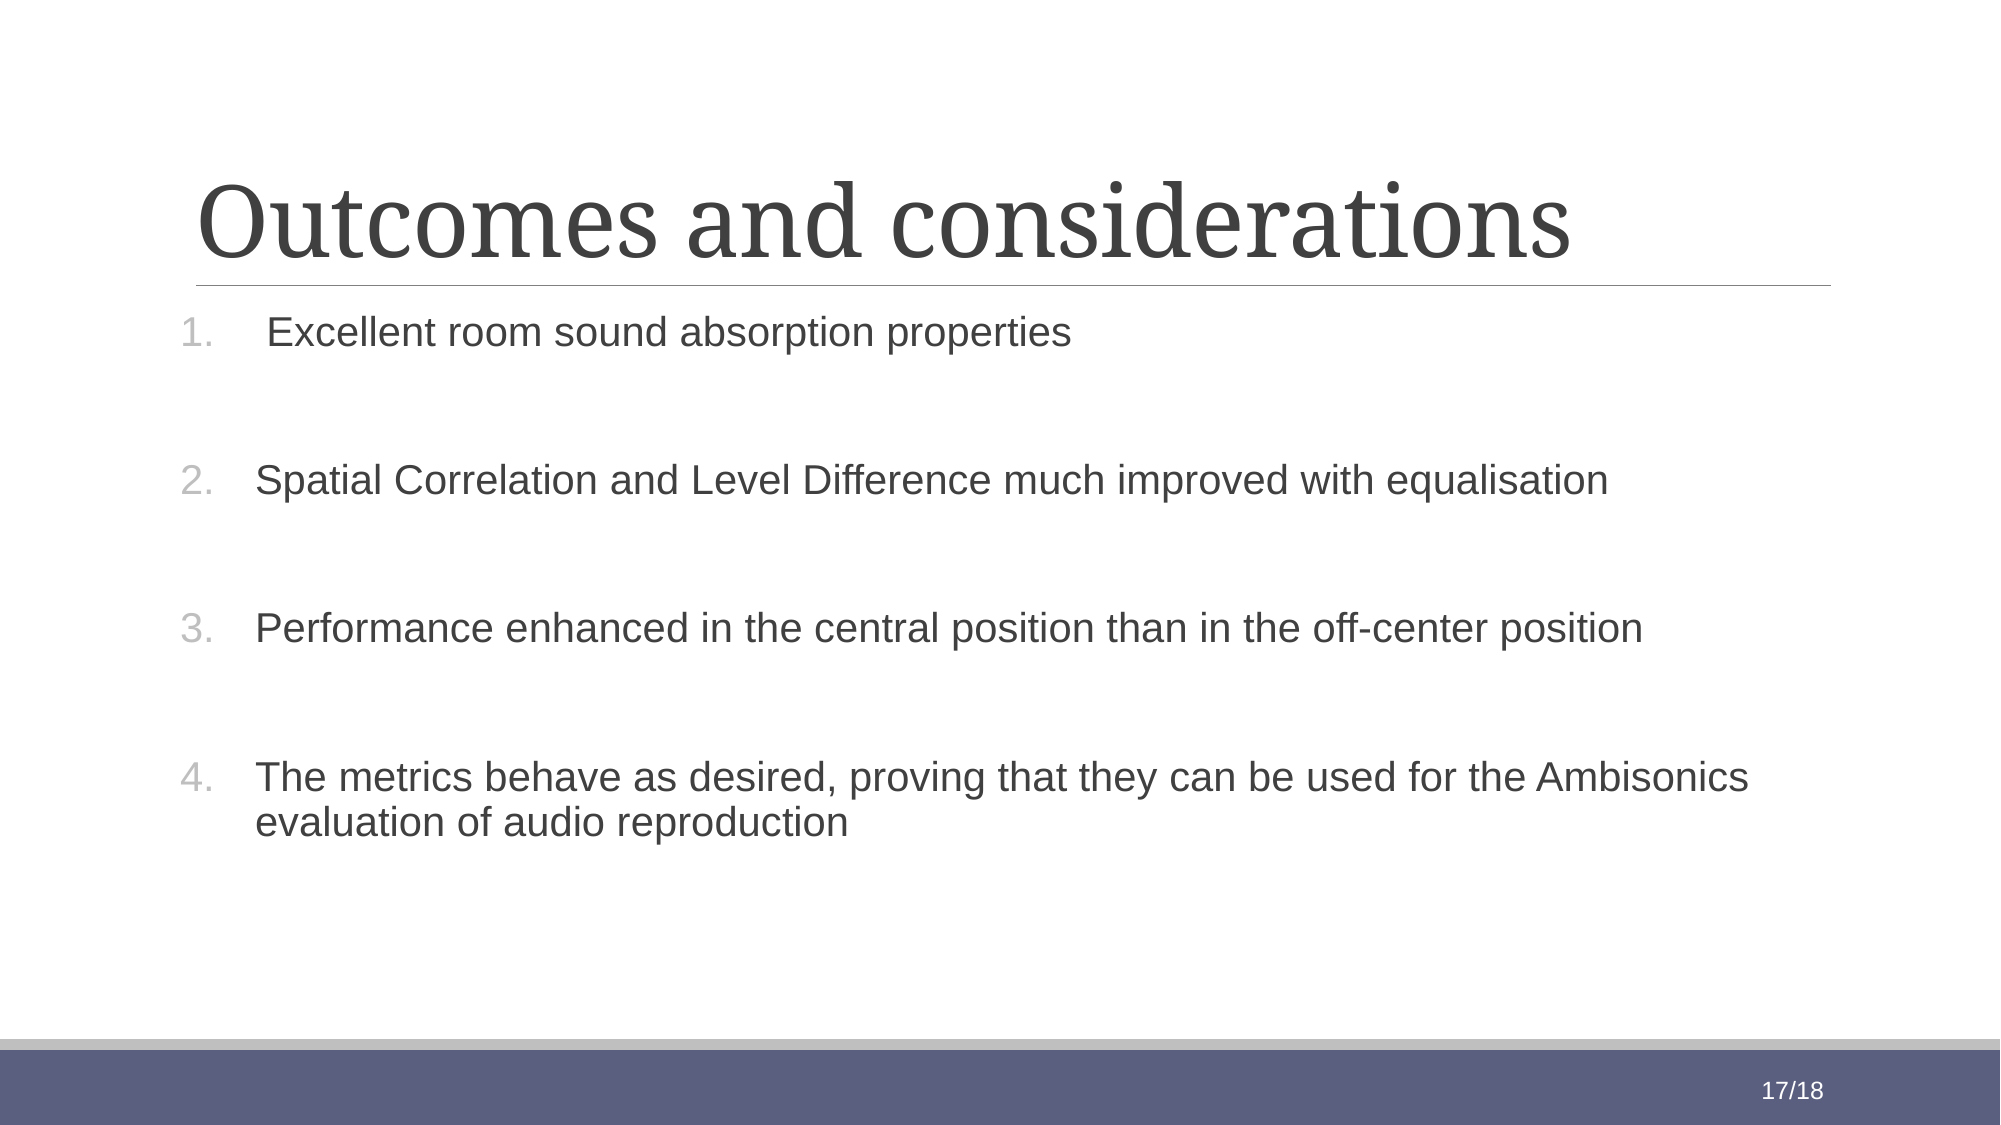

# Outcomes and considerations
 Excellent room sound absorption properties

Spatial Correlation and Level Difference much improved with equalisation

Performance enhanced in the central position than in the off-center position

The metrics behave as desired, proving that they can be used for the Ambisonics evaluation of audio reproduction
17/18